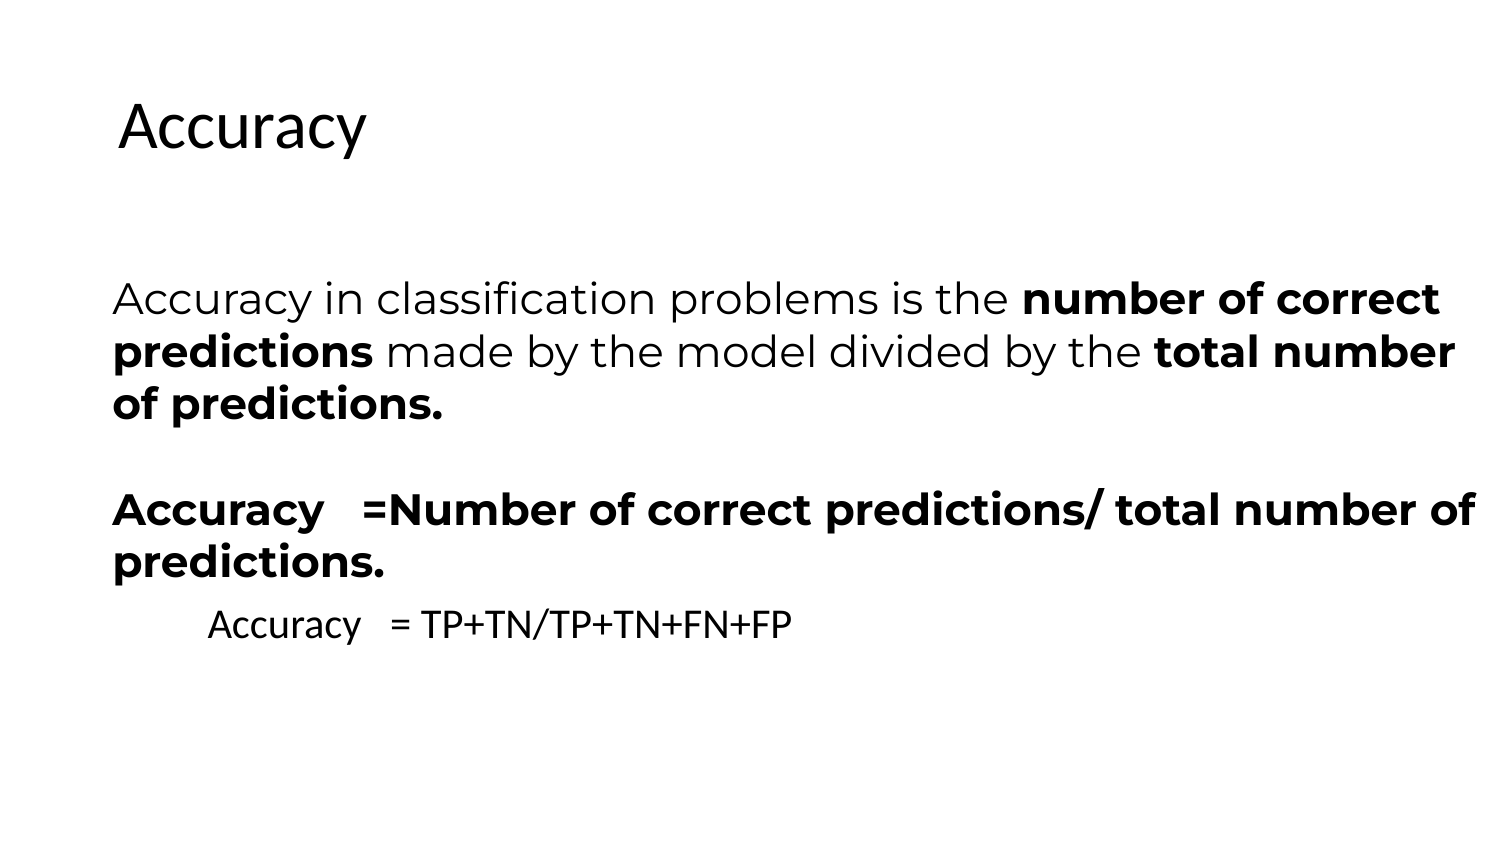

# Accuracy

Accuracy in classification problems is the number of correct predictions made by the model divided by the total number of predictions.

Accuracy   =Number of correct predictions/ total number of predictions.
	 Accuracy   = TP+TN/TP+TN+FN+FP